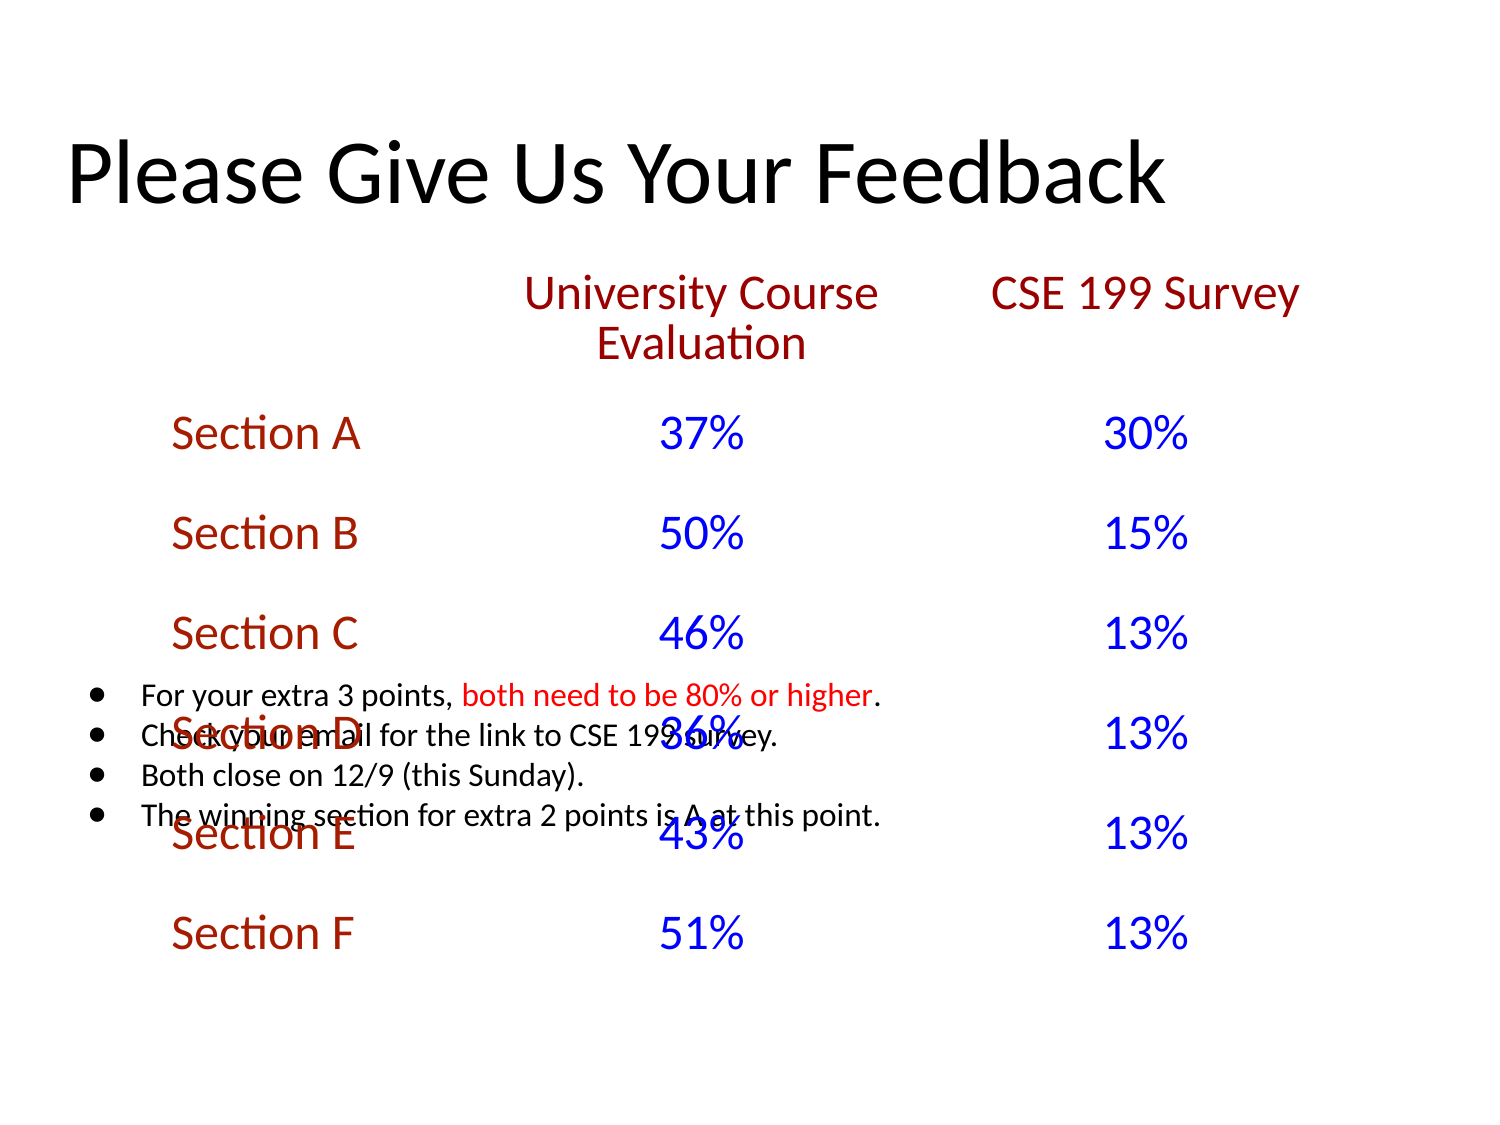

# Please Give Us Your Feedback

For your extra 3 points, both need to be 80% or higher.
Check your email for the link to CSE 199 survey.
Both close on 12/9 (this Sunday).
The winning section for extra 2 points is A at this point.
|  | University Course Evaluation | CSE 199 Survey |
| --- | --- | --- |
| Section A | 37% | 30% |
| Section B | 50% | 15% |
| Section C | 46% | 13% |
| Section D | 36% | 13% |
| Section E | 43% | 13% |
| Section F | 51% | 13% |